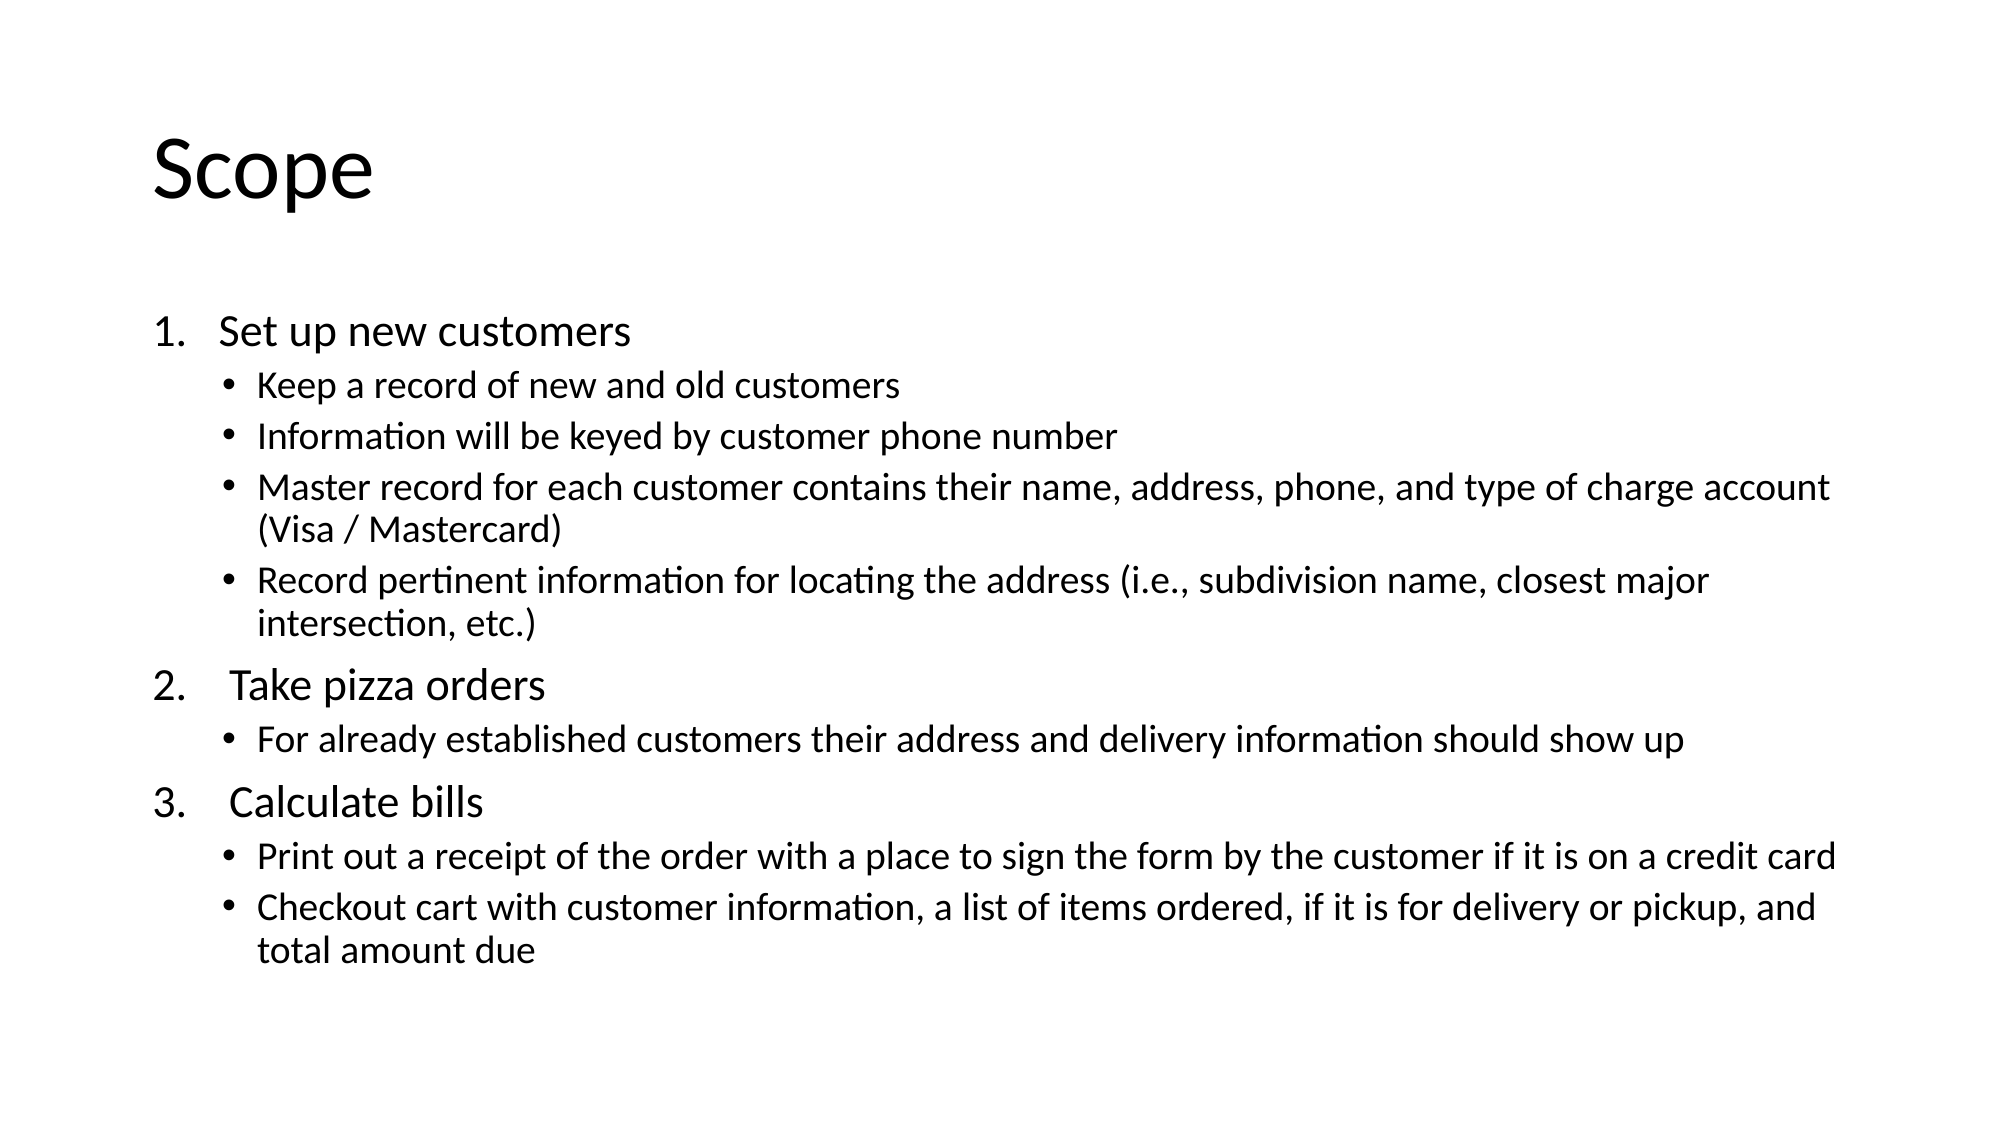

# Scope
1.   Set up new customers
Keep a record of new and old customers
Information will be keyed by customer phone number
Master record for each customer contains their name, address, phone, and type of charge account (Visa / Mastercard)
Record pertinent information for locating the address (i.e., subdivision name, closest major intersection, etc.)
2.    Take pizza orders
For already established customers their address and delivery information should show up
3.    Calculate bills
Print out a receipt of the order with a place to sign the form by the customer if it is on a credit card
Checkout cart with customer information, a list of items ordered, if it is for delivery or pickup, and total amount due